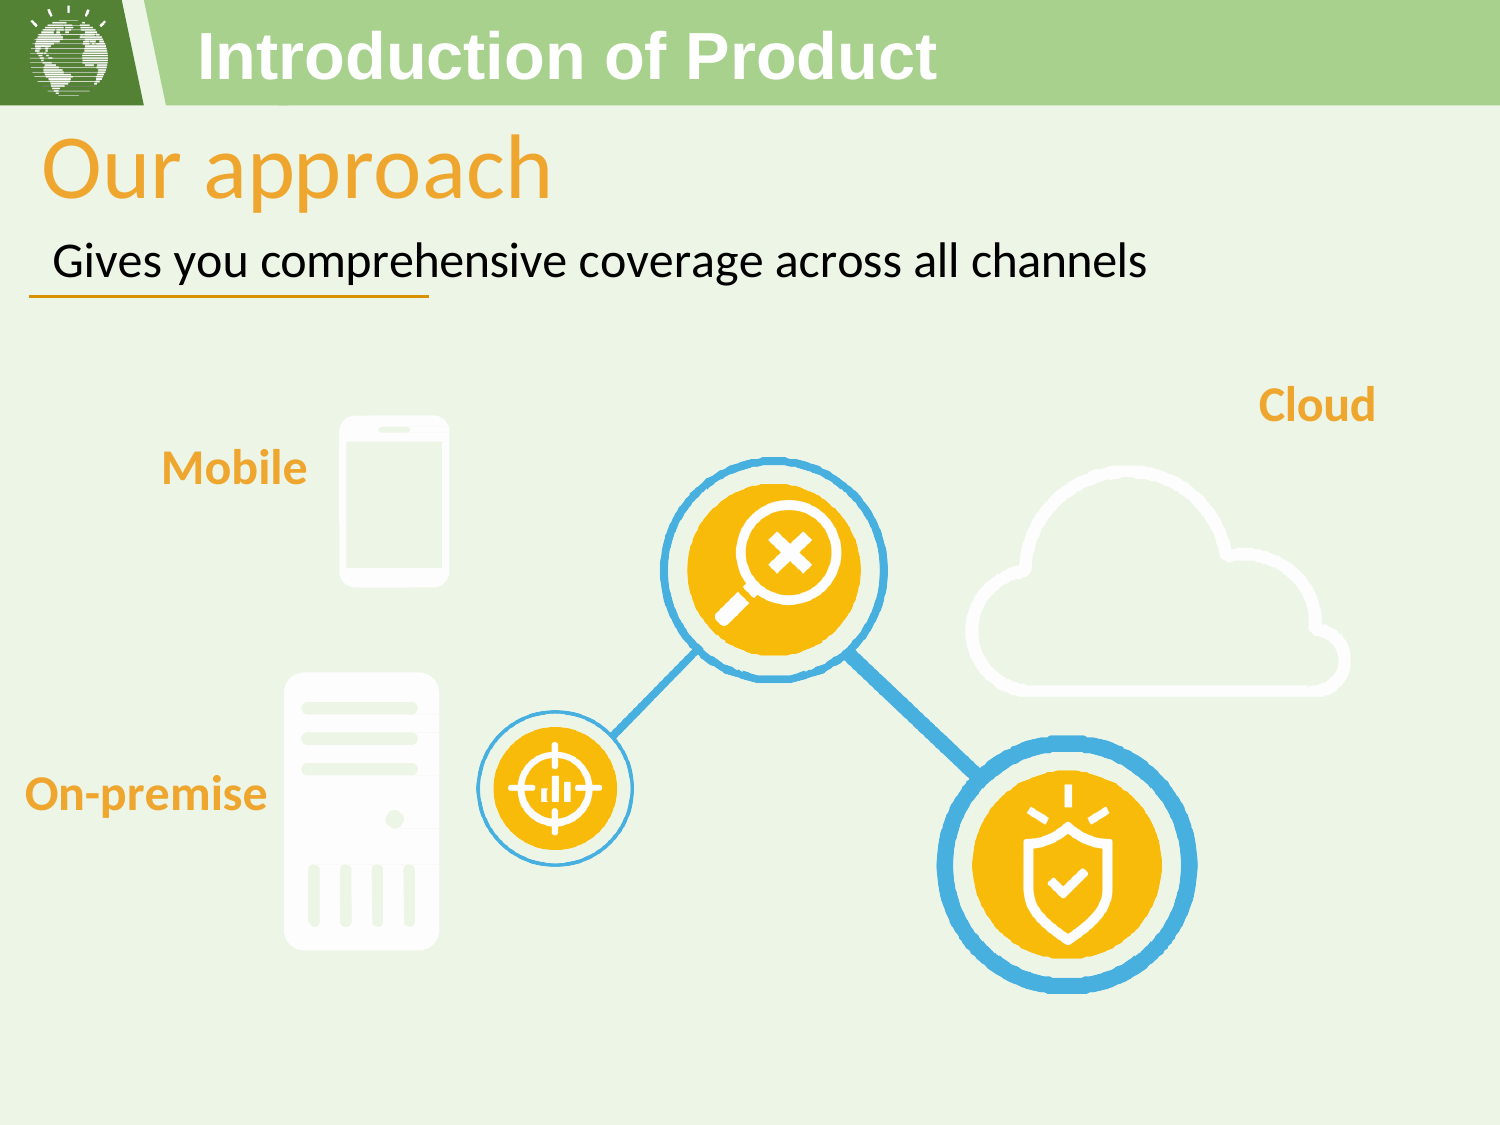

Introduction of Product
Our approach
Gives you comprehensive coverage across all channels

Cloud
Mobile

On-premise